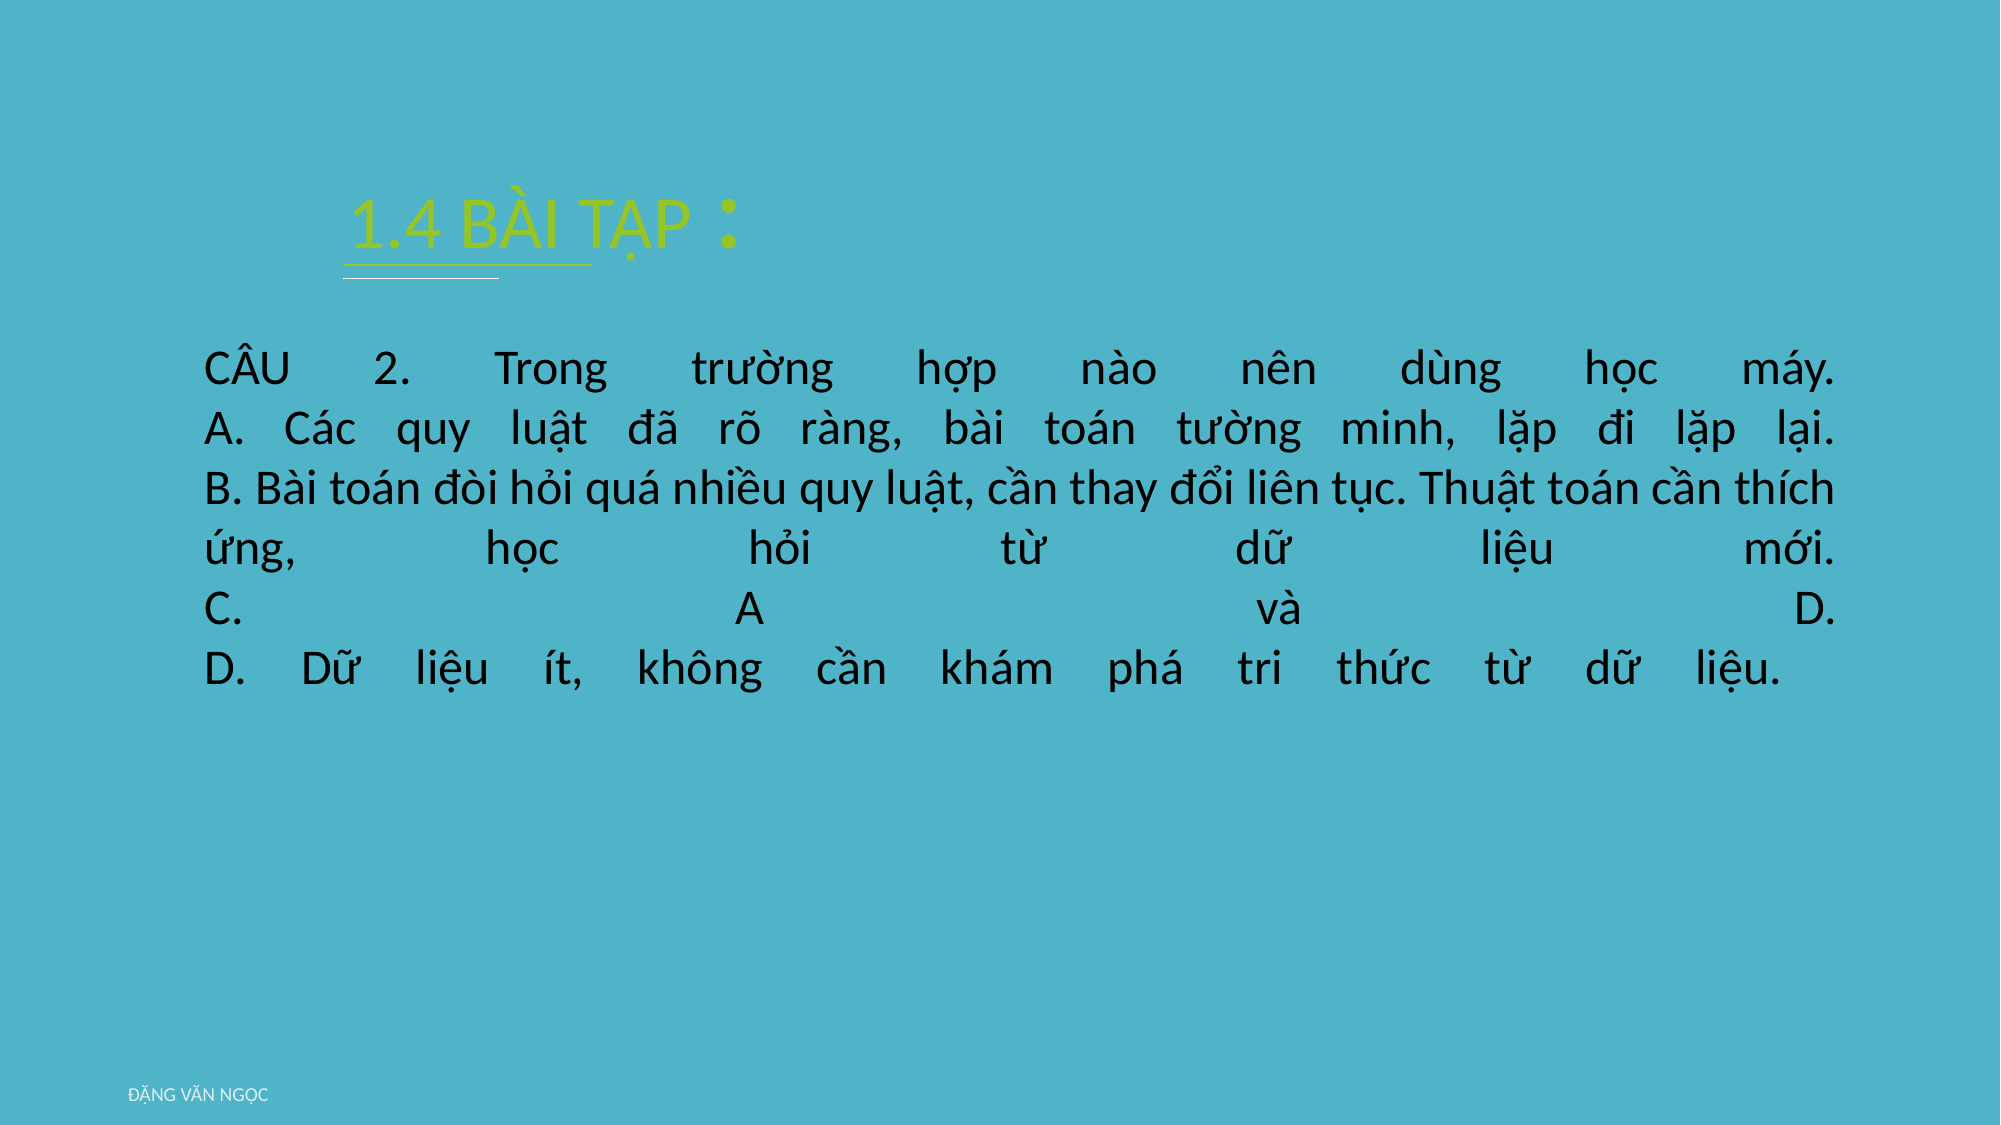

1.4 BÀI TẬP：
CÂU 2. Trong trường hợp nào nên dùng học máy.
A. Các quy luật đã rõ ràng, bài toán tường minh, lặp đi lặp lại.
B. Bài toán đòi hỏi quá nhiều quy luật, cần thay đổi liên tục. Thuật toán cần thích
ứng, học hỏi từ dữ liệu mới.
C. A và D.
D. Dữ liệu ít, không cần khám phá tri thức từ dữ liệu.
Đặng Văn Ngọc